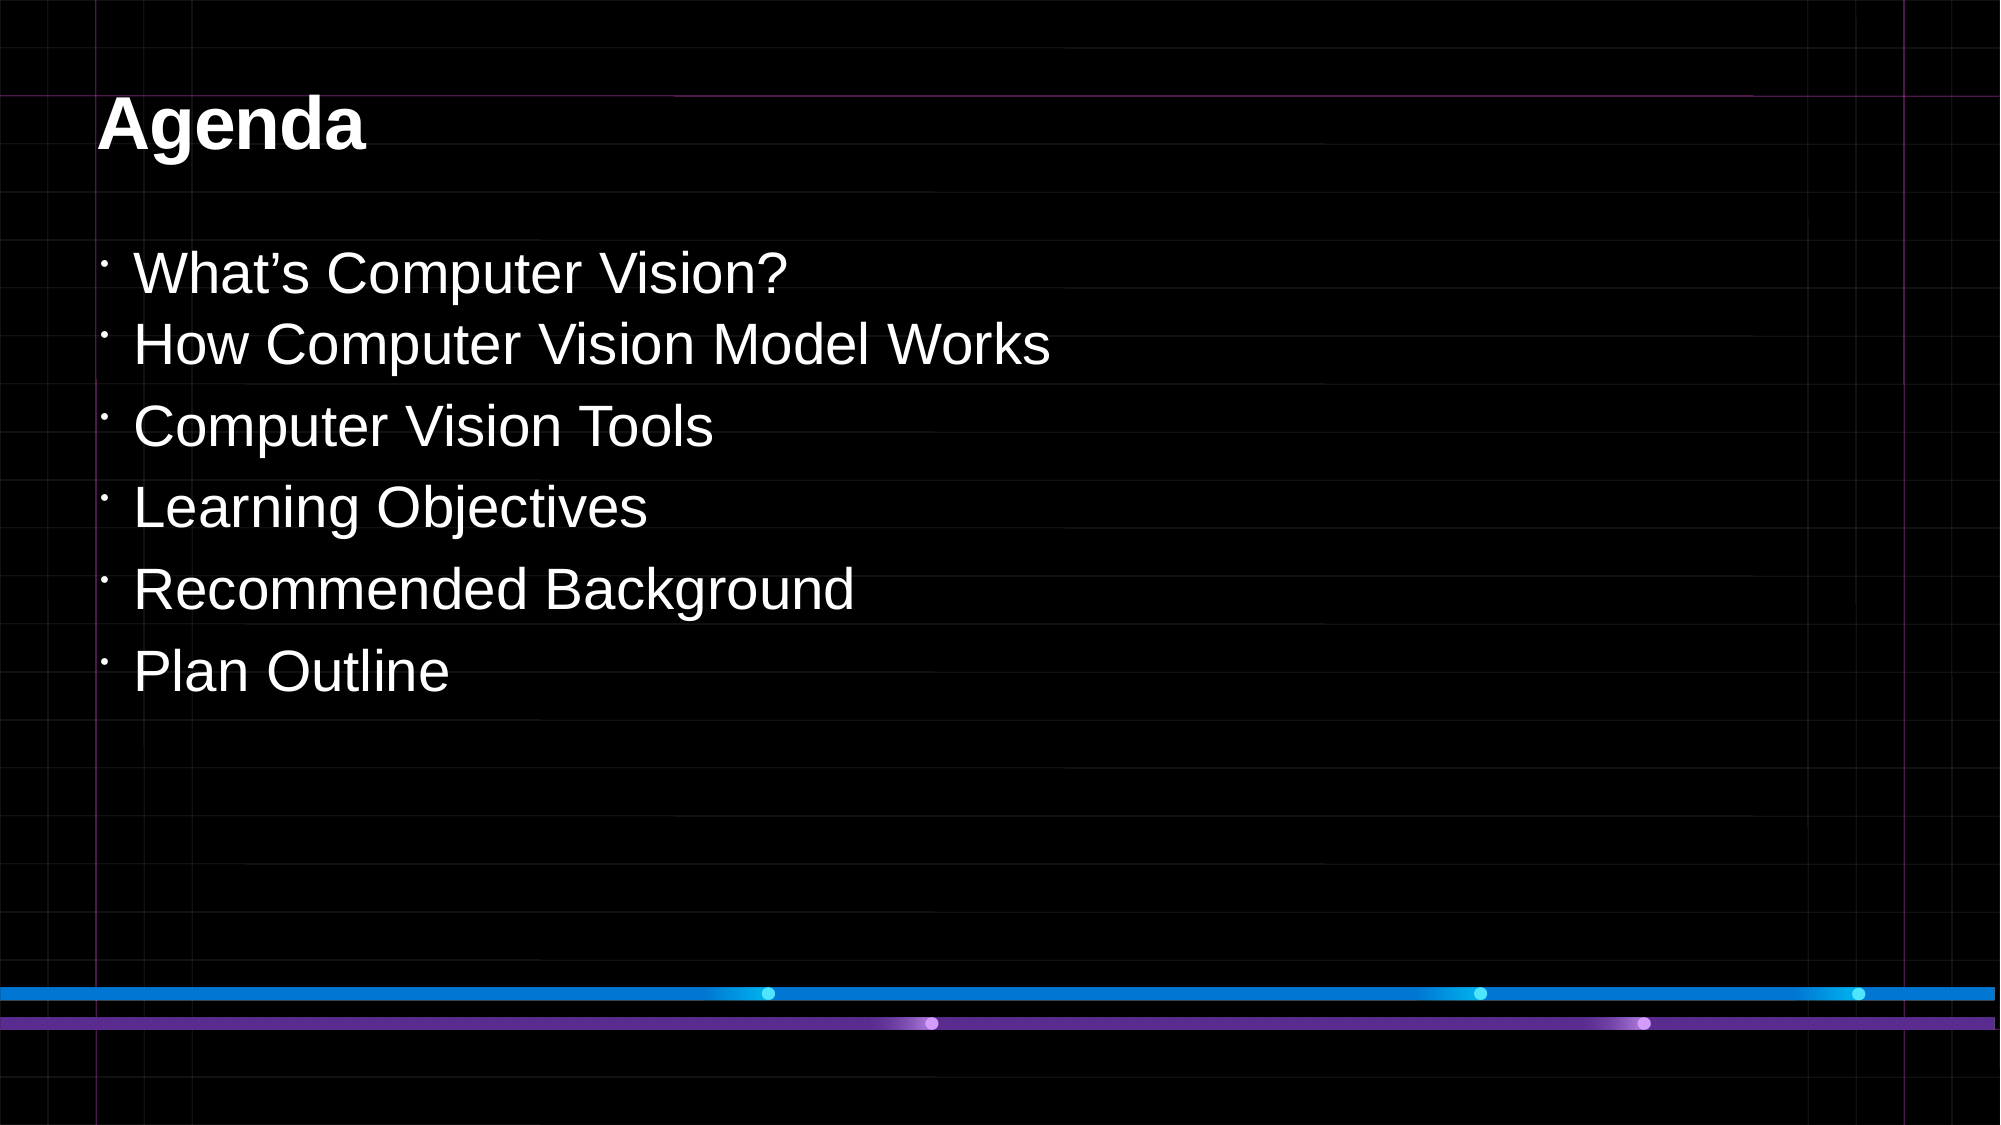

# Agenda
What’s Computer Vision?
How Computer Vision Model Works
Computer Vision Tools
Learning Objectives
Recommended Background
Plan Outline